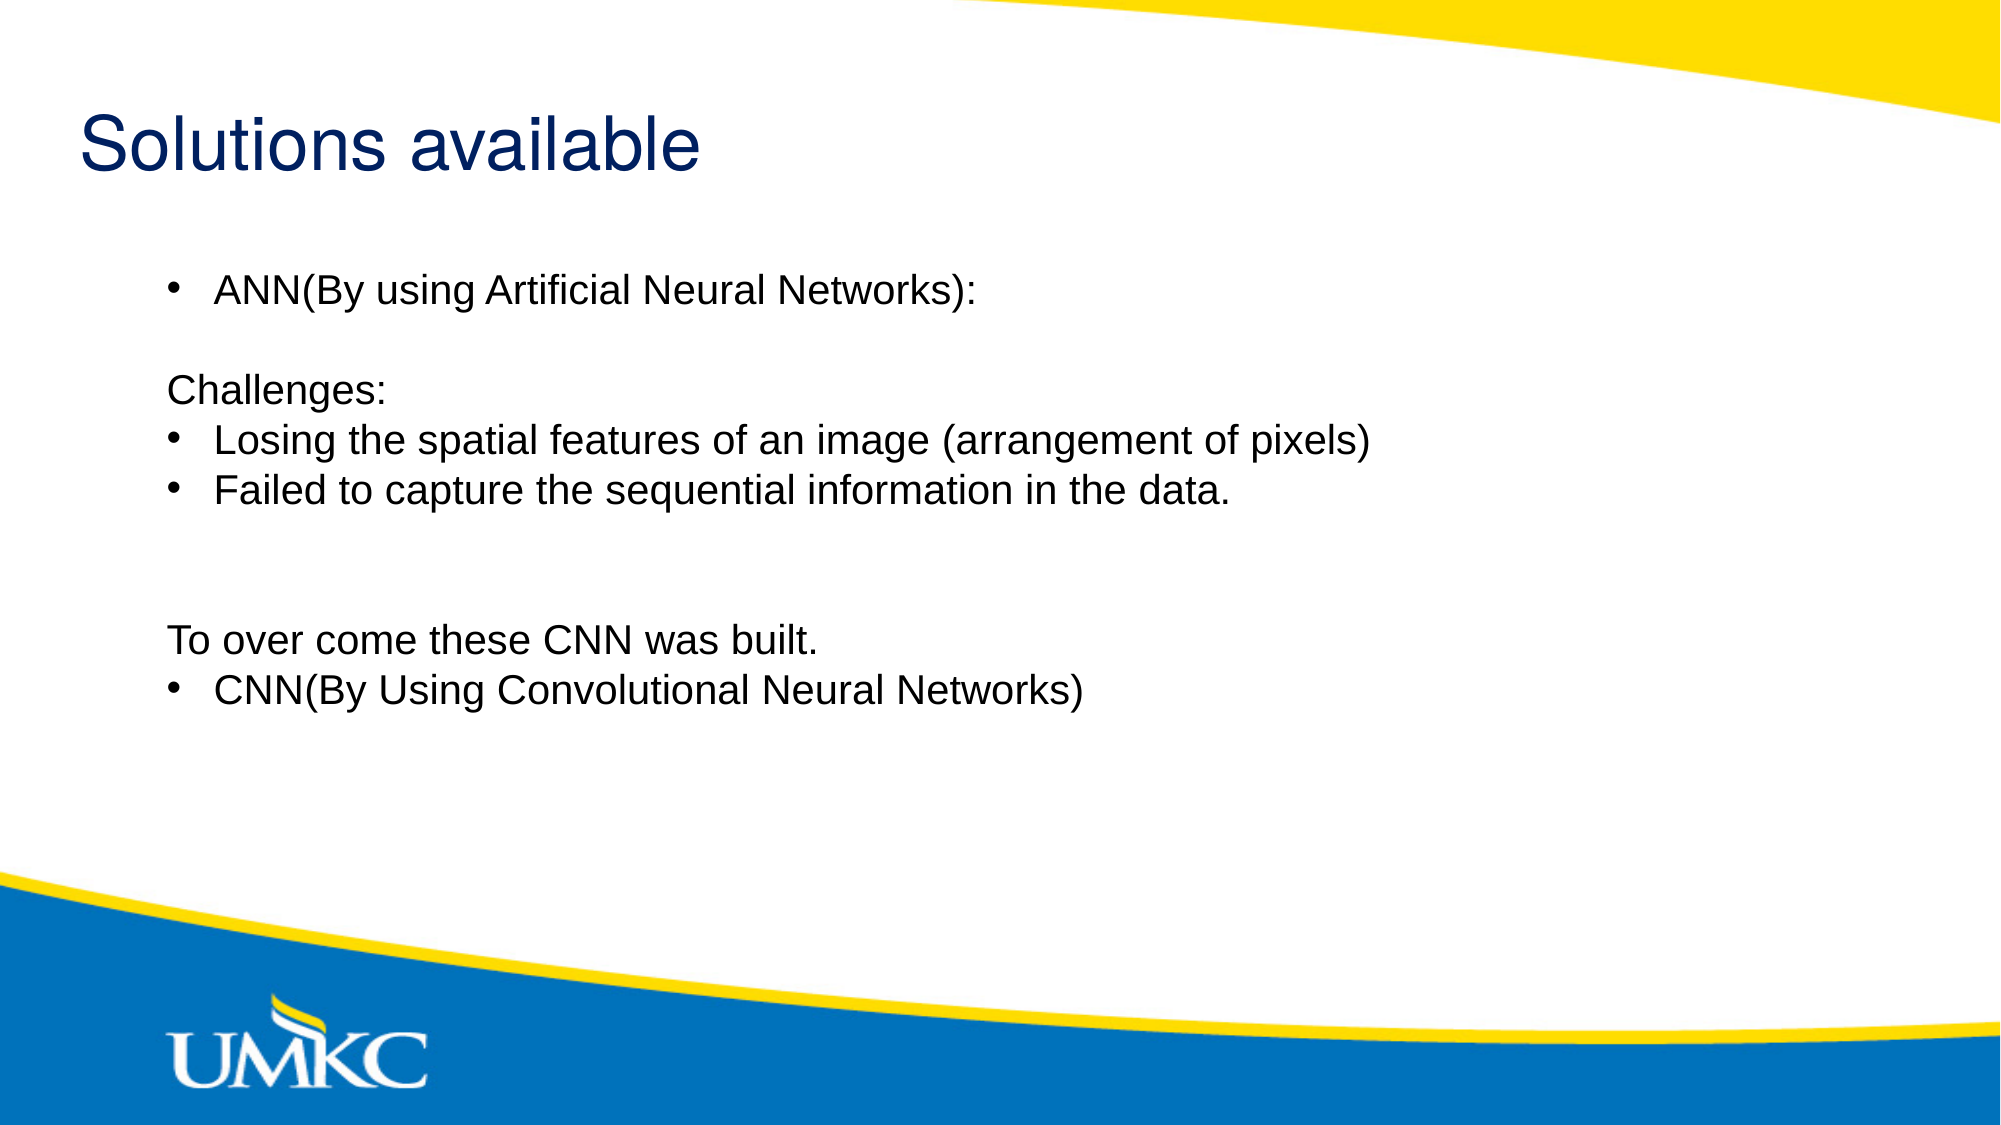

Solutions available
ANN(By using Artificial Neural Networks):

Challenges:
Losing the spatial features of an image (arrangement of pixels)
Failed to capture the sequential information in the data.

To over come these CNN was built.
CNN(By Using Convolutional Neural Networks)